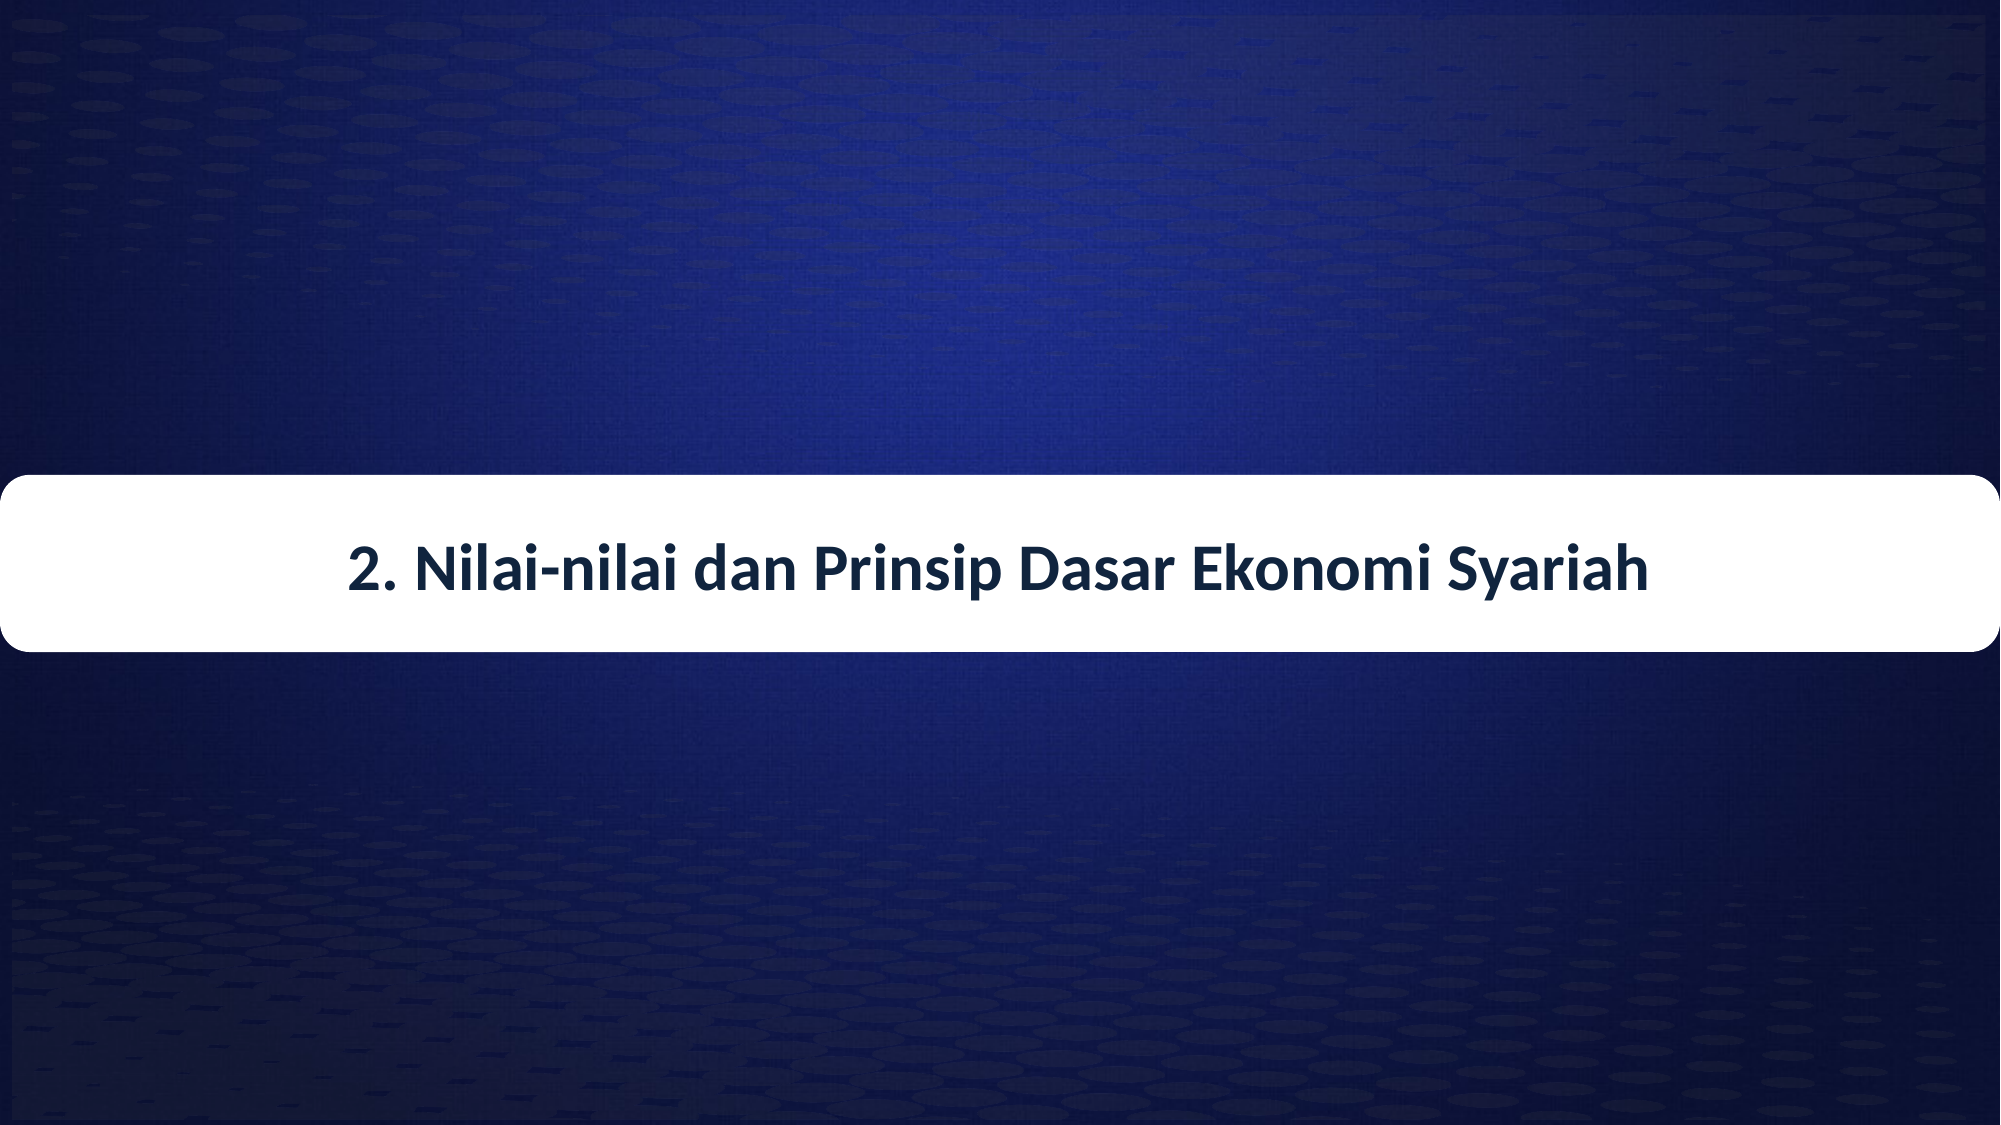

2. Nilai-nilai dan Prinsip Dasar Ekonomi Syariah